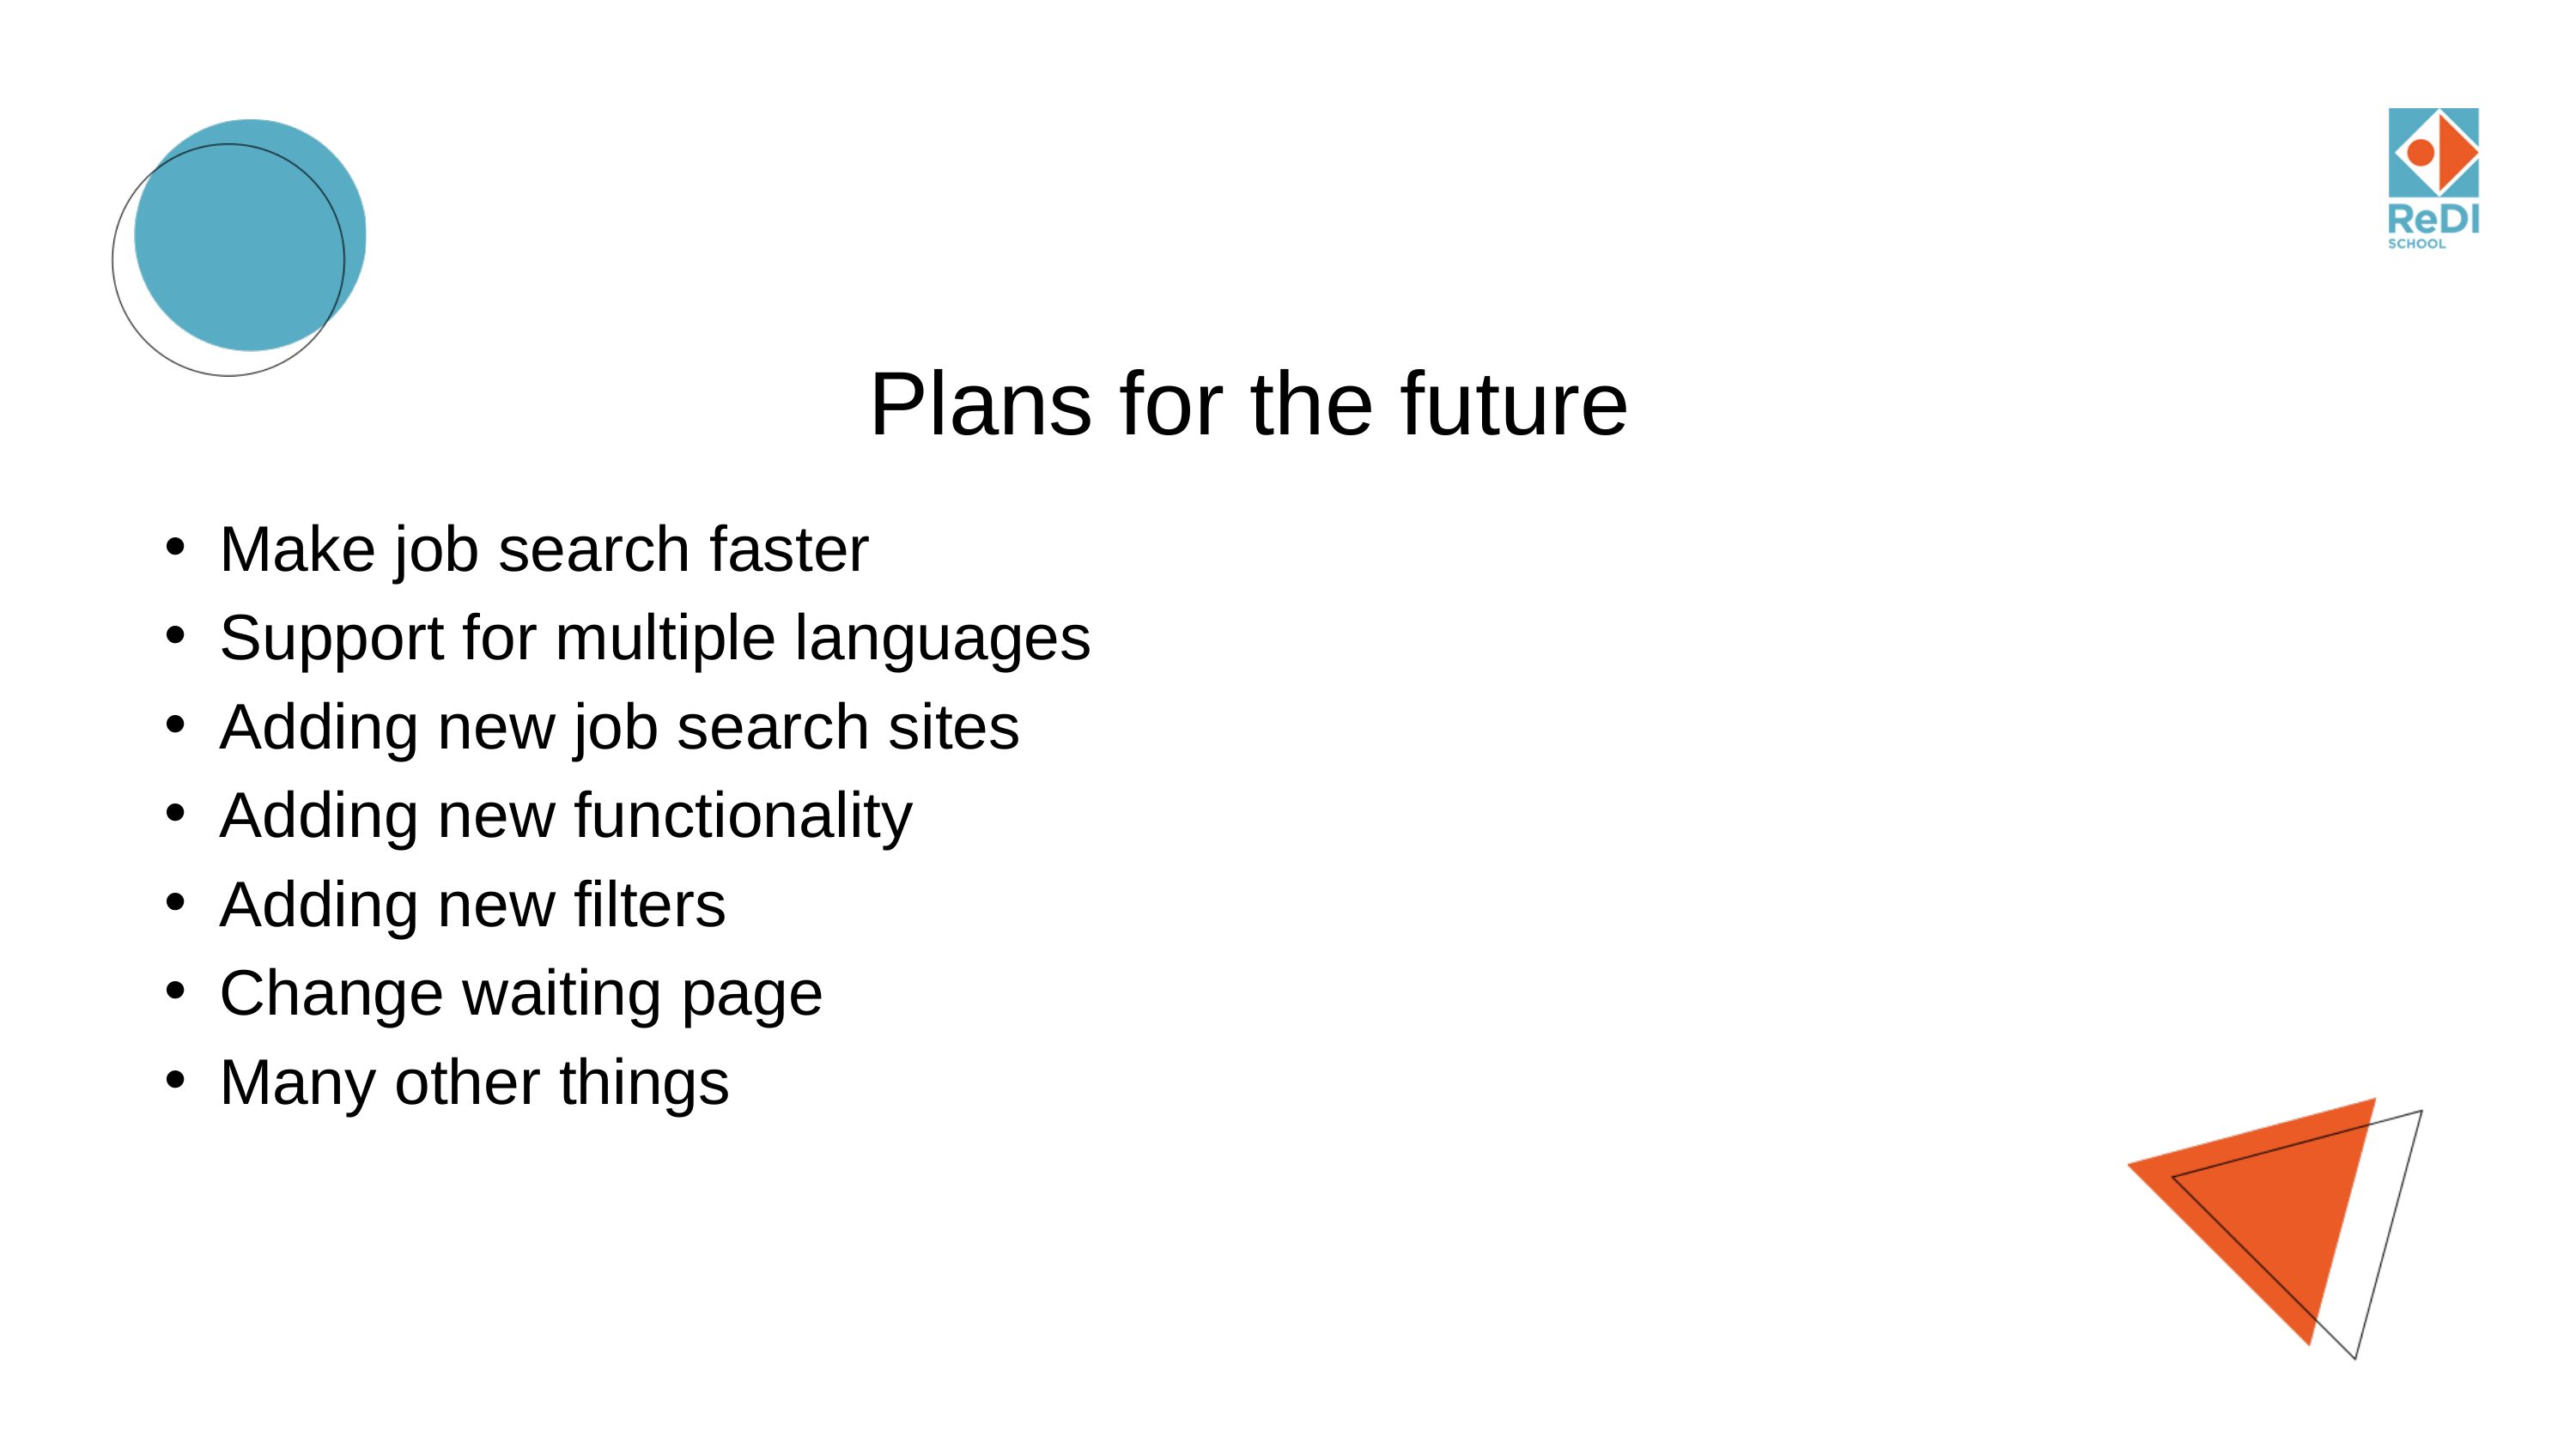

Plans for the future
Make job search faster
Support for multiple languages
Adding new job search sites
Adding new functionality
Adding new filters
Change waiting page
Many other things